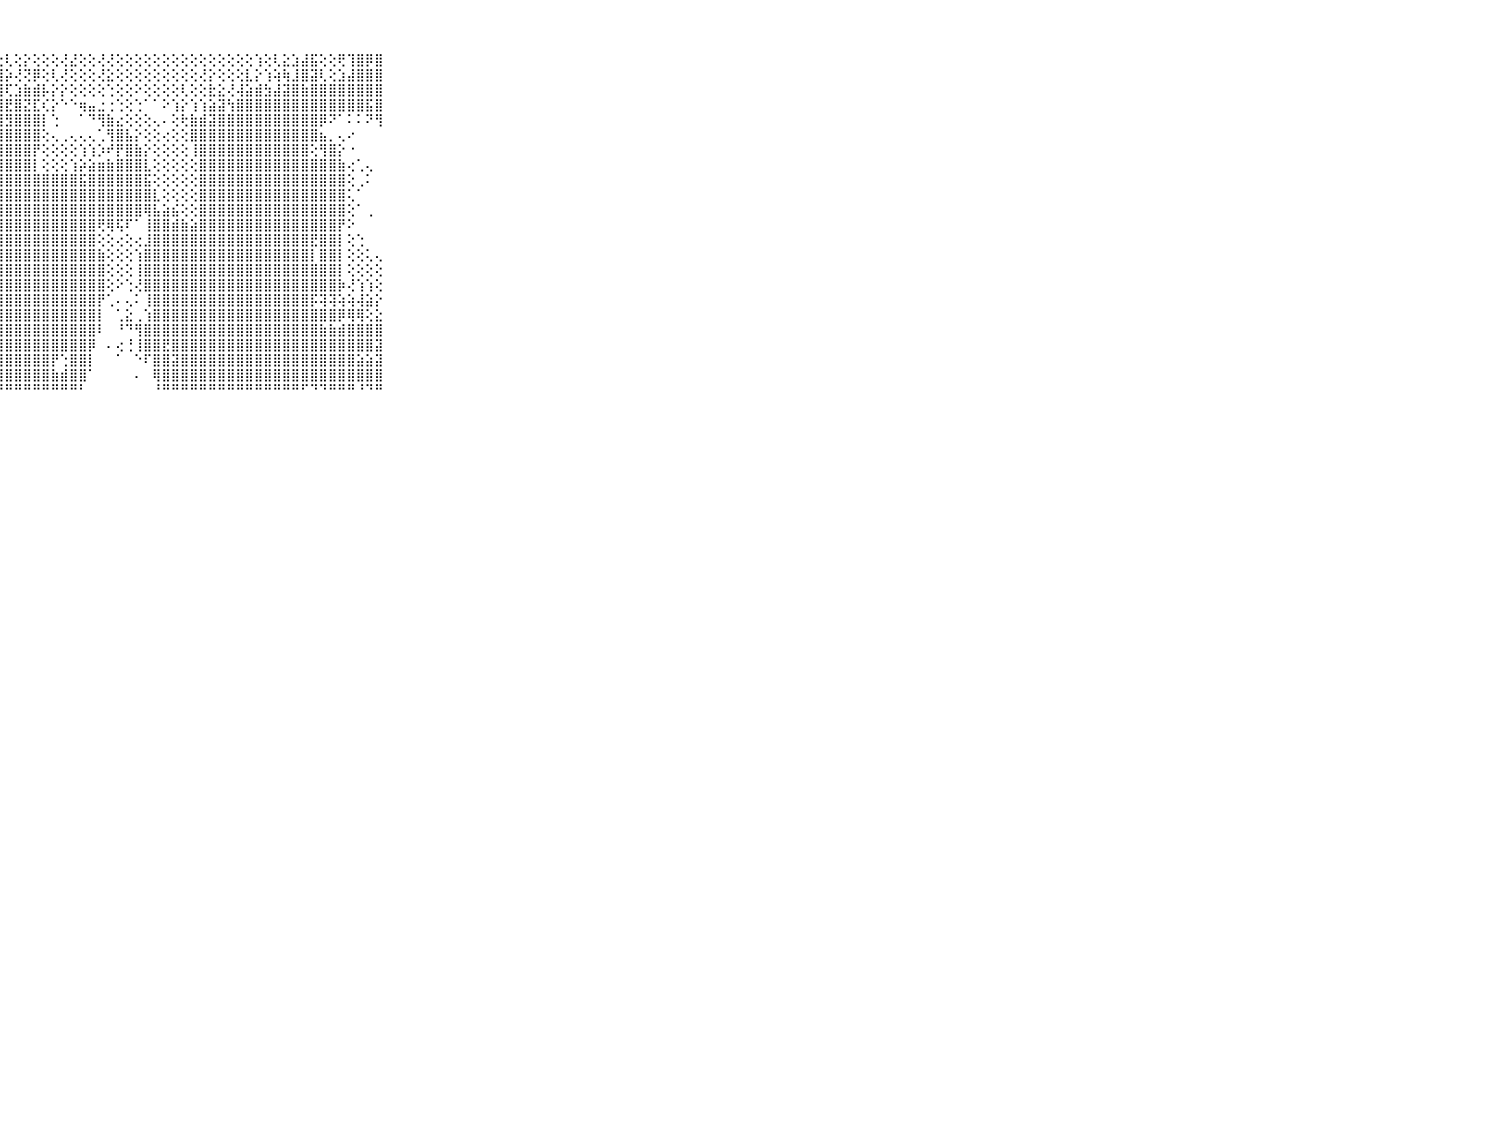

⠀⠀⠀⠀⠀⠀⠀⠀⠀⠀⠀⢕⣱⢕⢇⢕⢜⢕⣕⡕⢕⢕⢱⢏⢕⢕⢕⢕⢇⢕⡕⢕⢕⢕⢜⣜⢕⢕⢜⢜⢕⢕⢕⢕⢕⢕⢕⢕⢕⢕⢕⢕⢕⢕⢕⢱⢕⢇⣕⣱⣼⣯⢕⢕⢟⢹⣿⡿⣿⠀⠀⠀⠀⠀⠀⠀⠀⠀⠀⠀⠀
⠀⠀⠀⠀⠀⠀⠀⠀⠀⠀⠀⡿⢿⢝⢇⢵⣵⡵⢵⡵⢼⢕⢕⢱⢧⣵⢧⢼⡵⢜⢝⡿⢕⢇⢜⢕⢕⢕⢜⣕⢕⢕⢕⢕⢕⢕⢕⢕⢕⢜⡕⢕⢕⢕⣇⡕⢱⢵⢷⣸⣿⣽⢇⢕⣱⣼⣿⣿⣿⠀⠀⠀⠀⠀⠀⠀⠀⠀⠀⠀⠀
⠀⠀⠀⠀⠀⠀⠀⠀⠀⠀⠀⢷⣷⣷⣗⢣⣼⣿⢿⣿⣕⣕⣾⣿⣿⣷⣇⣽⢏⣱⣷⣾⡧⡕⡕⢕⢕⢕⢕⢑⢕⢕⠕⢕⢕⢕⢕⢇⢕⢕⣗⣕⢜⢼⣵⣾⣳⣼⣽⣿⣷⣿⣿⣿⣿⣿⣿⣿⣿⠀⠀⠀⠀⠀⠀⠀⠀⠀⠀⠀⠀
⠀⠀⠀⠀⠀⠀⠀⠀⠀⠀⠀⣿⣿⣿⣿⣿⣿⣿⣿⣿⣿⡿⣿⣿⣿⣽⣯⣽⣟⣿⣝⣏⢎⡕⠑⠑⢶⣤⣐⢐⢑⢕⢑⠁⠁⠕⢱⡕⢱⢱⣵⣽⢳⣿⣿⣿⣿⣿⣿⣿⣿⣿⣿⣿⣿⣿⣿⣯⣿⠀⠀⠀⠀⠀⠀⠀⠀⠀⠀⠀⠀
⠀⠀⠀⠀⠀⠀⠀⠀⠀⠀⠀⣿⣿⣿⣿⣿⣿⣿⣿⣿⣿⣿⣿⣿⣽⣽⣿⣿⣻⣿⣿⣿⡇⢑⠀⠀⠁⠙⢻⣷⣔⢕⢕⢕⢄⠄⢕⢗⣷⣾⣽⣿⣿⣿⣿⣿⣿⣿⣿⣿⣿⣿⡿⠝⠁⠅⠅⠝⢻⠀⠀⠀⠀⠀⠀⠀⠀⠀⠀⠀⠀
⠀⠀⠀⠀⠀⠀⠀⠀⠀⠀⠀⣿⣿⣿⣿⣿⣿⣿⣿⣿⣿⣿⣿⣿⣿⣿⣿⣿⣿⣿⣿⣿⢕⢄⢀⢄⢄⢄⢁⢻⣿⣧⡕⢕⢕⢔⢕⢕⣿⣿⣿⣿⣿⣿⣿⣿⣿⣿⣿⣿⣿⣿⣦⡀⢄⠔⠀⠀⠀⠀⠀⠀⠀⠀⠀⠀⠀⠀⠀⠀⠀
⠀⠀⠀⠀⠀⠀⠀⠀⠀⠀⠀⣿⣿⣿⣿⣿⣿⣿⣿⣿⣿⣿⣿⣿⣿⣿⣿⣿⣿⣿⣿⡟⢕⢕⢕⢕⢱⢱⡱⠞⡟⣿⣷⡕⢕⢕⢕⢕⢸⣿⣿⣿⣿⣿⣿⣿⣿⣿⣿⣿⣿⢕⢻⣿⡕⠐⠀⠀⠀⠀⠀⠀⠀⠀⠀⠀⠀⠀⠀⠀⠀
⠀⠀⠀⠀⠀⠀⠀⠀⠀⠀⠀⣿⣿⣿⣿⣿⣿⣿⣿⣿⣿⣿⣿⣿⣿⣿⣿⣿⣿⣿⣿⡇⢕⢕⢕⢱⡵⣵⣶⣷⣿⣿⣿⣇⢕⢕⢕⢕⢕⣿⣿⣿⣿⣿⣿⣿⣿⣿⣿⣿⣿⣿⣿⣿⣷⢔⢁⢄⠀⠀⠀⠀⠀⠀⠀⠀⠀⠀⠀⠀⠀
⠀⠀⠀⠀⠀⠀⠀⠀⠀⠀⠀⣿⣿⣿⣿⣿⣿⣿⣿⣿⣿⣿⣿⣿⣿⣿⣿⣿⣿⣿⣿⣿⣿⣿⣿⣿⣯⣿⣿⣿⣿⣿⣿⣯⢕⢕⢕⢕⢕⣿⣿⣿⣿⣿⣿⣿⣿⣿⣿⣿⣿⣿⣿⣿⣿⢕⢀⠅⠀⠀⠀⠀⠀⠀⠀⠀⠀⠀⠀⠀⠀
⠀⠀⠀⠀⠀⠀⠀⠀⠀⠀⠀⣿⣿⣿⣿⣿⣿⣿⣿⣿⣿⣿⣿⣿⣿⣿⣿⣿⣿⣿⣿⣿⣿⣿⣿⣿⣿⣿⣿⣿⣿⣿⣿⣿⣇⢕⢕⢕⢕⣿⣿⣿⣿⣿⣿⣿⣿⣿⣿⣿⣿⣿⣿⣿⣿⢅⠁⠀⠀⠀⠀⠀⠀⠀⠀⠀⠀⠀⠀⠀⠀
⠀⠀⠀⠀⠀⠀⠀⠀⠀⠀⠀⣿⣿⣿⣿⣿⣿⣿⣿⣿⣿⣿⣿⣿⣿⣿⣿⣿⣿⣿⣿⣿⣿⣿⣿⣿⣿⣿⣿⣿⣿⣿⣿⢿⣧⣵⣮⢕⢕⣿⣿⣿⣿⣿⣿⣿⣿⣿⣿⣿⣿⣿⣿⣿⣿⢕⠁⢀⠀⠀⠀⠀⠀⠀⠀⠀⠀⠀⠀⠀⠀
⠀⠀⠀⠀⠀⠀⠀⠀⠀⠀⠀⣿⣿⣿⣿⣿⣿⣿⣿⣿⣿⣿⣿⣿⣿⣿⣿⣿⣿⣿⣿⣿⣿⣿⣿⣿⣿⣿⢟⢿⢯⠏⠁⢸⣿⣿⣾⣷⣵⣿⣿⣿⣿⣿⣿⣿⣿⣿⣿⣿⣿⣿⣿⣿⡟⠕⠀⠀⠀⠀⠀⠀⠀⠀⠀⠀⠀⠀⠀⠀⠀
⠀⠀⠀⠀⠀⠀⠀⠀⠀⠀⠀⣿⣿⣿⣿⣿⣿⣿⣿⣿⣿⣿⣿⣿⣿⣿⣿⣿⣿⣿⣿⣿⣿⣿⣿⣿⣿⣿⢕⢕⢔⢕⢔⣸⣿⣿⣿⣿⣿⣿⣿⣿⣿⣿⣿⣿⣿⣿⣿⣿⣿⣟⣿⣿⡇⢕⢑⠀⠀⠀⠀⠀⠀⠀⠀⠀⠀⠀⠀⠀⠀
⠀⠀⠀⠀⠀⠀⠀⠀⠀⠀⠀⣿⣿⣿⣿⣿⣿⣿⣿⣿⣿⣿⣿⣿⣿⣿⣿⣿⣿⣿⣿⣿⣿⣿⣿⣿⣿⣿⣷⢕⢕⢕⢱⣿⣿⣿⣿⣿⣿⣿⣿⣿⣿⣿⣿⣿⣿⣿⣿⣿⣿⡇⣿⣿⡇⢕⢕⢅⢄⠀⠀⠀⠀⠀⠀⠀⠀⠀⠀⠀⠀
⠀⠀⠀⠀⠀⠀⠀⠀⠀⠀⠀⣿⣿⣿⣿⣿⣿⣿⣿⣿⣿⣿⣿⣿⣿⣿⣿⣿⣿⣿⣿⣿⣿⣿⣿⣿⣿⣿⣿⢕⢕⢕⢸⣿⣿⣿⣿⣿⣿⣿⣿⣿⣿⣿⣿⣿⣿⣿⣿⣿⣿⣿⣿⣿⡇⢕⢕⢕⢕⠀⠀⠀⠀⠀⠀⠀⠀⠀⠀⠀⠀
⠀⠀⠀⠀⠀⠀⠀⠀⠀⠀⠀⣿⣿⣿⣿⣿⣿⣿⣿⣿⣿⣿⣿⣿⣿⣿⣿⣿⣿⣿⣿⣿⣿⣿⣿⣿⣿⣿⣿⢕⠕⢑⢜⣿⣿⣿⣿⣿⣿⣿⣿⣿⣿⣿⣿⣿⣿⣿⣿⣿⣿⣿⣿⣿⡷⢜⢱⢱⢕⠀⠀⠀⠀⠀⠀⠀⠀⠀⠀⠀⠀
⠀⠀⠀⠀⠀⠀⠀⠀⠀⠀⠀⣿⣿⣿⣿⣿⣿⣿⣿⣿⣿⣿⣿⣿⣿⣿⣿⣿⣿⣿⣿⣿⣿⣿⣿⣿⣿⣿⡟⢁⠄⢄⠅⢸⣿⣿⣿⣿⣿⣿⣿⣿⣿⣿⣿⣿⣿⣿⣿⣿⣿⡯⢽⢽⢵⢵⢼⣵⡕⠀⠀⠀⠀⠀⠀⠀⠀⠀⠀⠀⠀
⠀⠀⠀⠀⠀⠀⠀⠀⠀⠀⠀⣿⣿⣿⣿⣿⣿⣿⣿⣿⣿⣿⣿⣿⣿⣿⣿⣿⣿⣿⣿⣿⣿⣿⣿⣿⣿⣿⡇⠀⢁⣕⢀⢱⣿⣿⣿⣿⣿⣿⣿⣿⣿⣿⣿⣿⣿⣿⣿⣿⣿⣿⣿⣿⡿⢿⢿⢕⣕⠀⠀⠀⠀⠀⠀⠀⠀⠀⠀⠀⠀
⠀⠀⠀⠀⠀⠀⠀⠀⠀⠀⠀⣿⣿⣿⣿⣿⣿⣿⣿⣿⣿⣿⣿⣿⣿⣿⣿⣿⣿⣿⣿⣿⣿⣿⣿⣿⣿⣿⠇⠀⠘⠙⢻⣿⣿⣿⣿⣿⣿⣿⣿⣿⣿⣿⣿⣿⣿⣿⣿⣿⣿⣿⣷⣷⣾⣿⣿⣿⣿⠀⠀⠀⠀⠀⠀⠀⠀⠀⠀⠀⠀
⠀⠀⠀⠀⠀⠀⠀⠀⠀⠀⠀⣿⣿⣿⣿⣿⣿⣿⣿⣿⣿⣿⣿⣿⣿⣿⣿⣿⣿⣿⣿⣿⣿⣿⣿⣿⣿⡿⠀⠄⢔⢘⢸⣿⣿⣟⣿⣿⣿⣿⣿⣿⣿⣿⣿⣿⣿⣿⣿⣿⣿⣿⣿⣿⣿⣿⣿⣿⣽⠀⠀⠀⠀⠀⠀⠀⠀⠀⠀⠀⠀
⠀⠀⠀⠀⠀⠀⠀⠀⠀⠀⠀⣿⣿⣿⣿⣿⣿⣿⣿⣿⣿⣿⣿⣿⣿⣿⣿⣿⣿⣿⣿⣿⣿⡟⢑⣿⣿⡇⠀⠀⠁⠀⠑⠏⣿⣿⣽⣿⣿⣿⣿⣿⣿⣿⣿⣿⣿⣿⣿⣿⣿⣿⣿⣿⣿⣿⣵⣵⣽⠀⠀⠀⠀⠀⠀⠀⠀⠀⠀⠀⠀
⠀⠀⠀⠀⠀⠀⠀⠀⠀⠀⠀⣿⣿⣿⣿⣿⣿⣿⣿⣿⣿⣿⣿⣿⣿⣿⣿⣿⣿⣿⣿⣿⣿⣷⣾⣿⣿⠁⠀⠀⠀⠀⠄⠀⢿⣿⣿⣿⣿⣿⣿⣿⣿⣿⣿⣿⣿⣿⣿⣿⣿⣿⣿⣿⣿⣿⣿⣿⣿⠀⠀⠀⠀⠀⠀⠀⠀⠀⠀⠀⠀
⠀⠀⠀⠀⠀⠀⠀⠀⠀⠀⠀⠛⠛⠛⠛⠛⠛⠛⠛⠛⠛⠛⠛⠛⠛⠛⠛⠛⠛⠛⠛⠛⠛⠛⠛⠛⠃⠀⠀⠀⠀⠀⠀⠀⠘⠛⠛⠛⠛⠛⠛⠛⠛⠛⠛⠛⠛⠛⠛⠛⠋⠙⠙⠛⠛⠛⠘⠙⠛⠀⠀⠀⠀⠀⠀⠀⠀⠀⠀⠀⠀